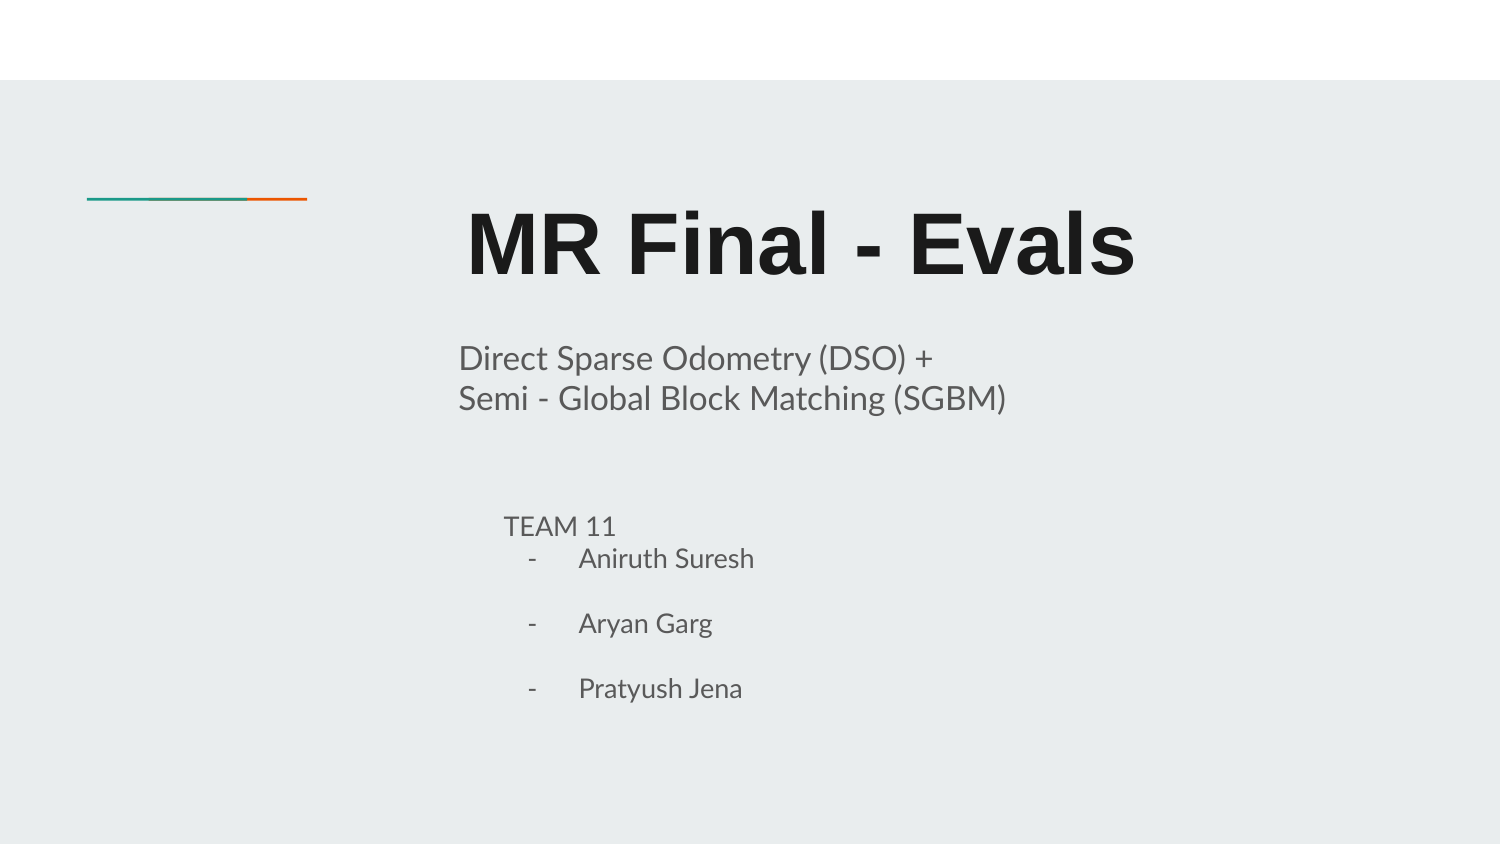

# MR Final - Evals
Direct Sparse Odometry (DSO) +
Semi - Global Block Matching (SGBM)

TEAM 11
Aniruth Suresh

Aryan Garg

Pratyush Jena